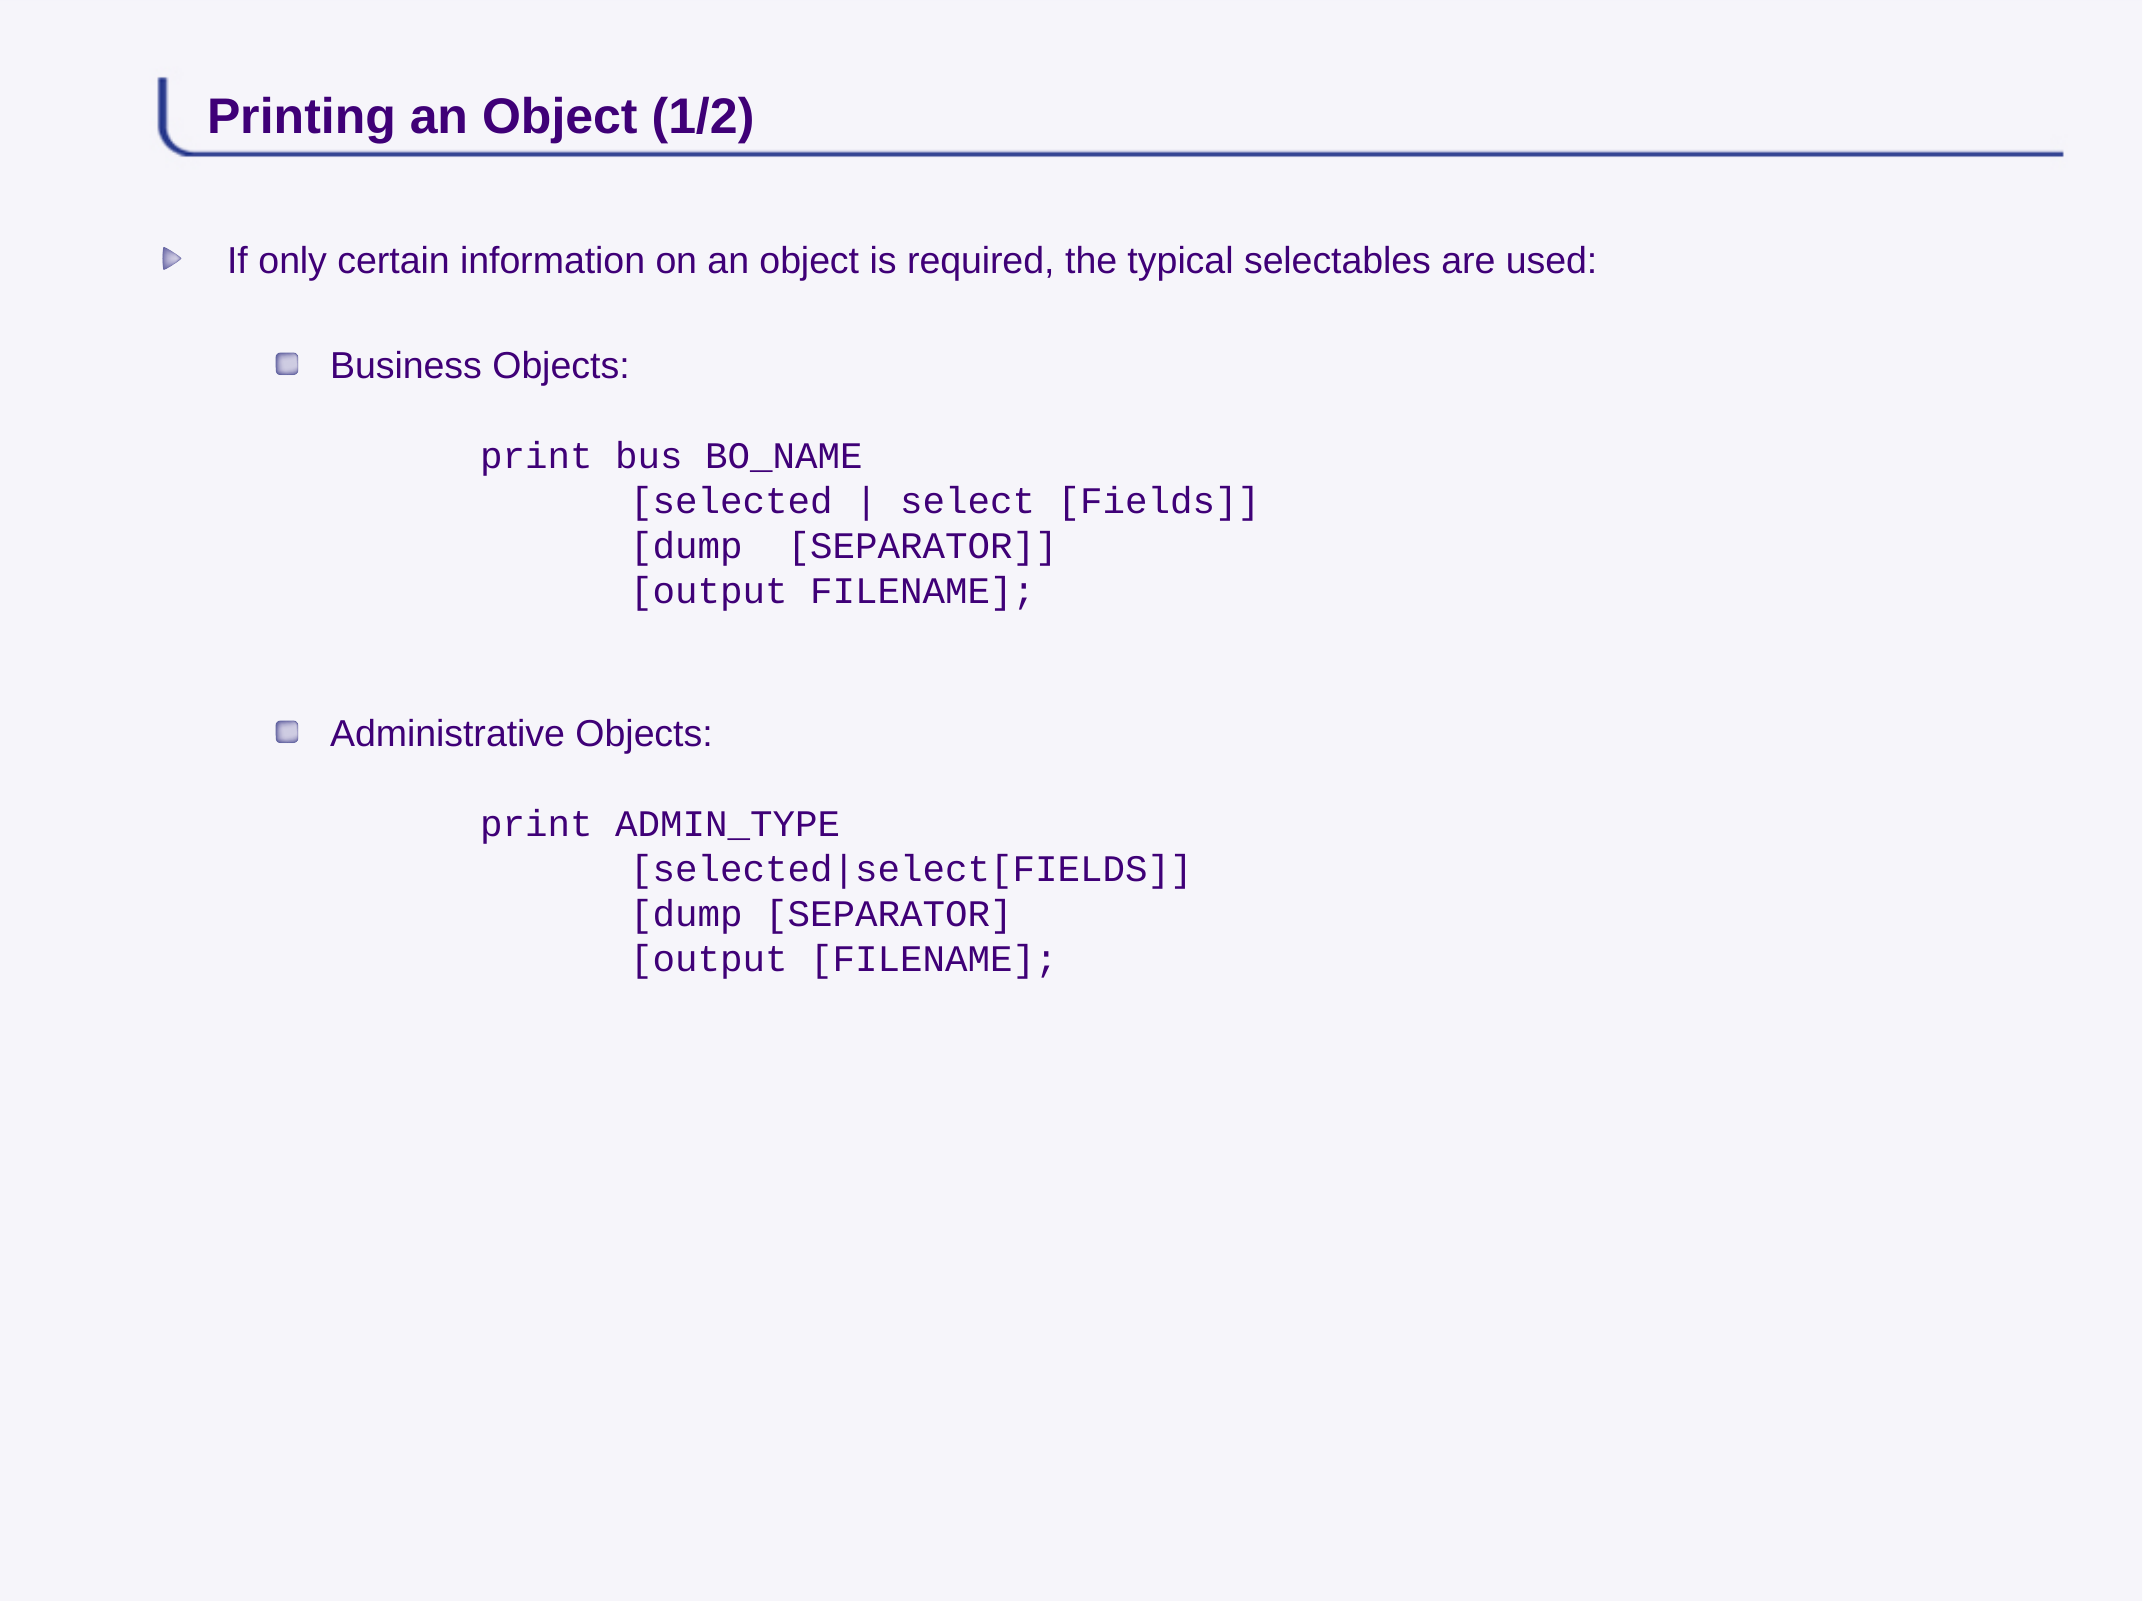

# Printing an Object (1/2)
If only certain information on an object is required, the typical selectables are used:

Business Objects:
	print bus BO_NAME
		[selected | select [Fields]]
		[dump  [SEPARATOR]]
		[output FILENAME];
Administrative Objects:
	print ADMIN_TYPE
		[selected|select[FIELDS]]
		[dump [SEPARATOR]
		[output [FILENAME];